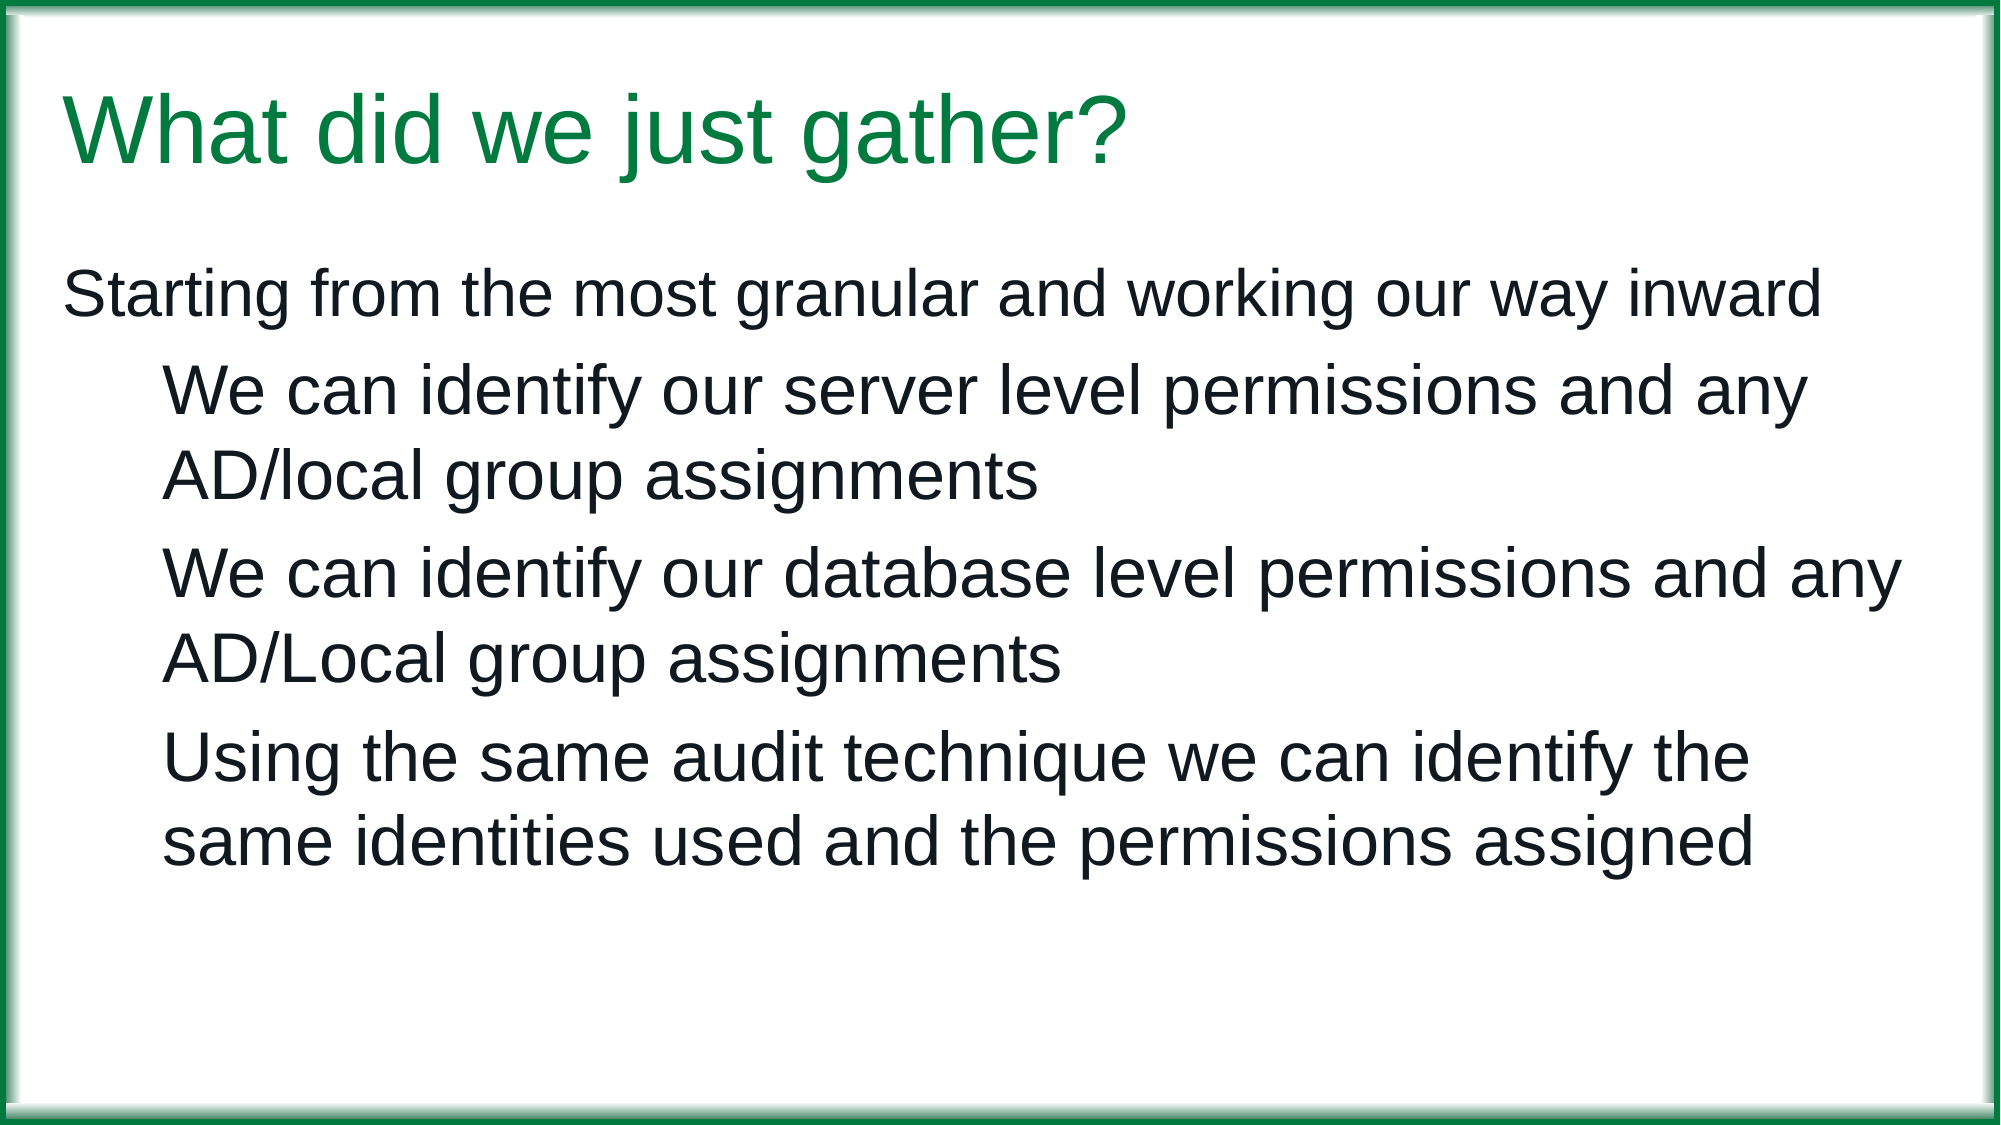

15
# What did we just gather?
Starting from the most granular and working our way inward
We can identify our server level permissions and any AD/local group assignments
We can identify our database level permissions and any AD/Local group assignments
Using the same audit technique we can identify the same identities used and the permissions assigned